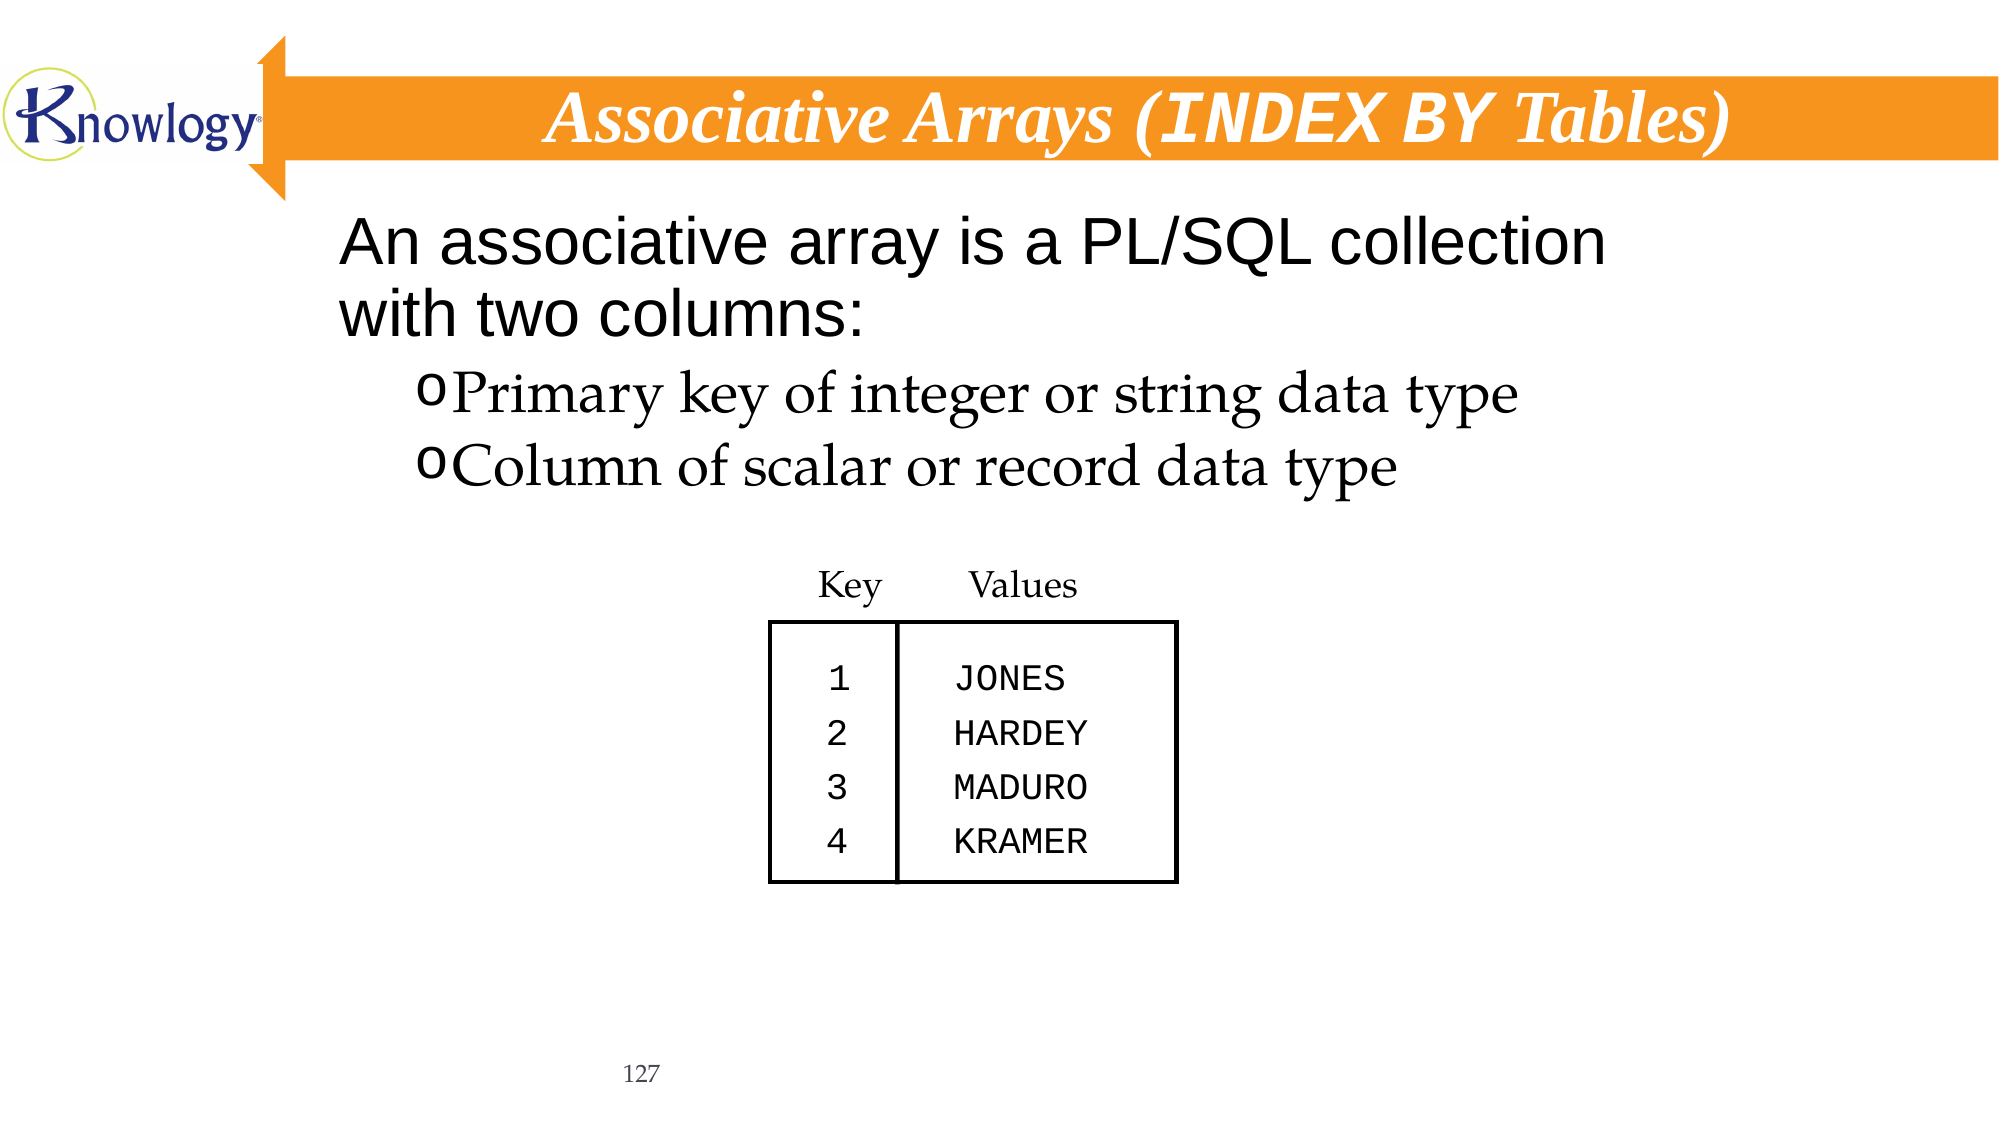

# Associative Arrays (INDEX BY Tables)
An associative array is a PL/SQL collection with two columns:
Primary key of integer or string data type
Column of scalar or record data type
Key         Values

 1	JONES
 2	HARDEY
 3	MADURO
 4	KRAMER
127